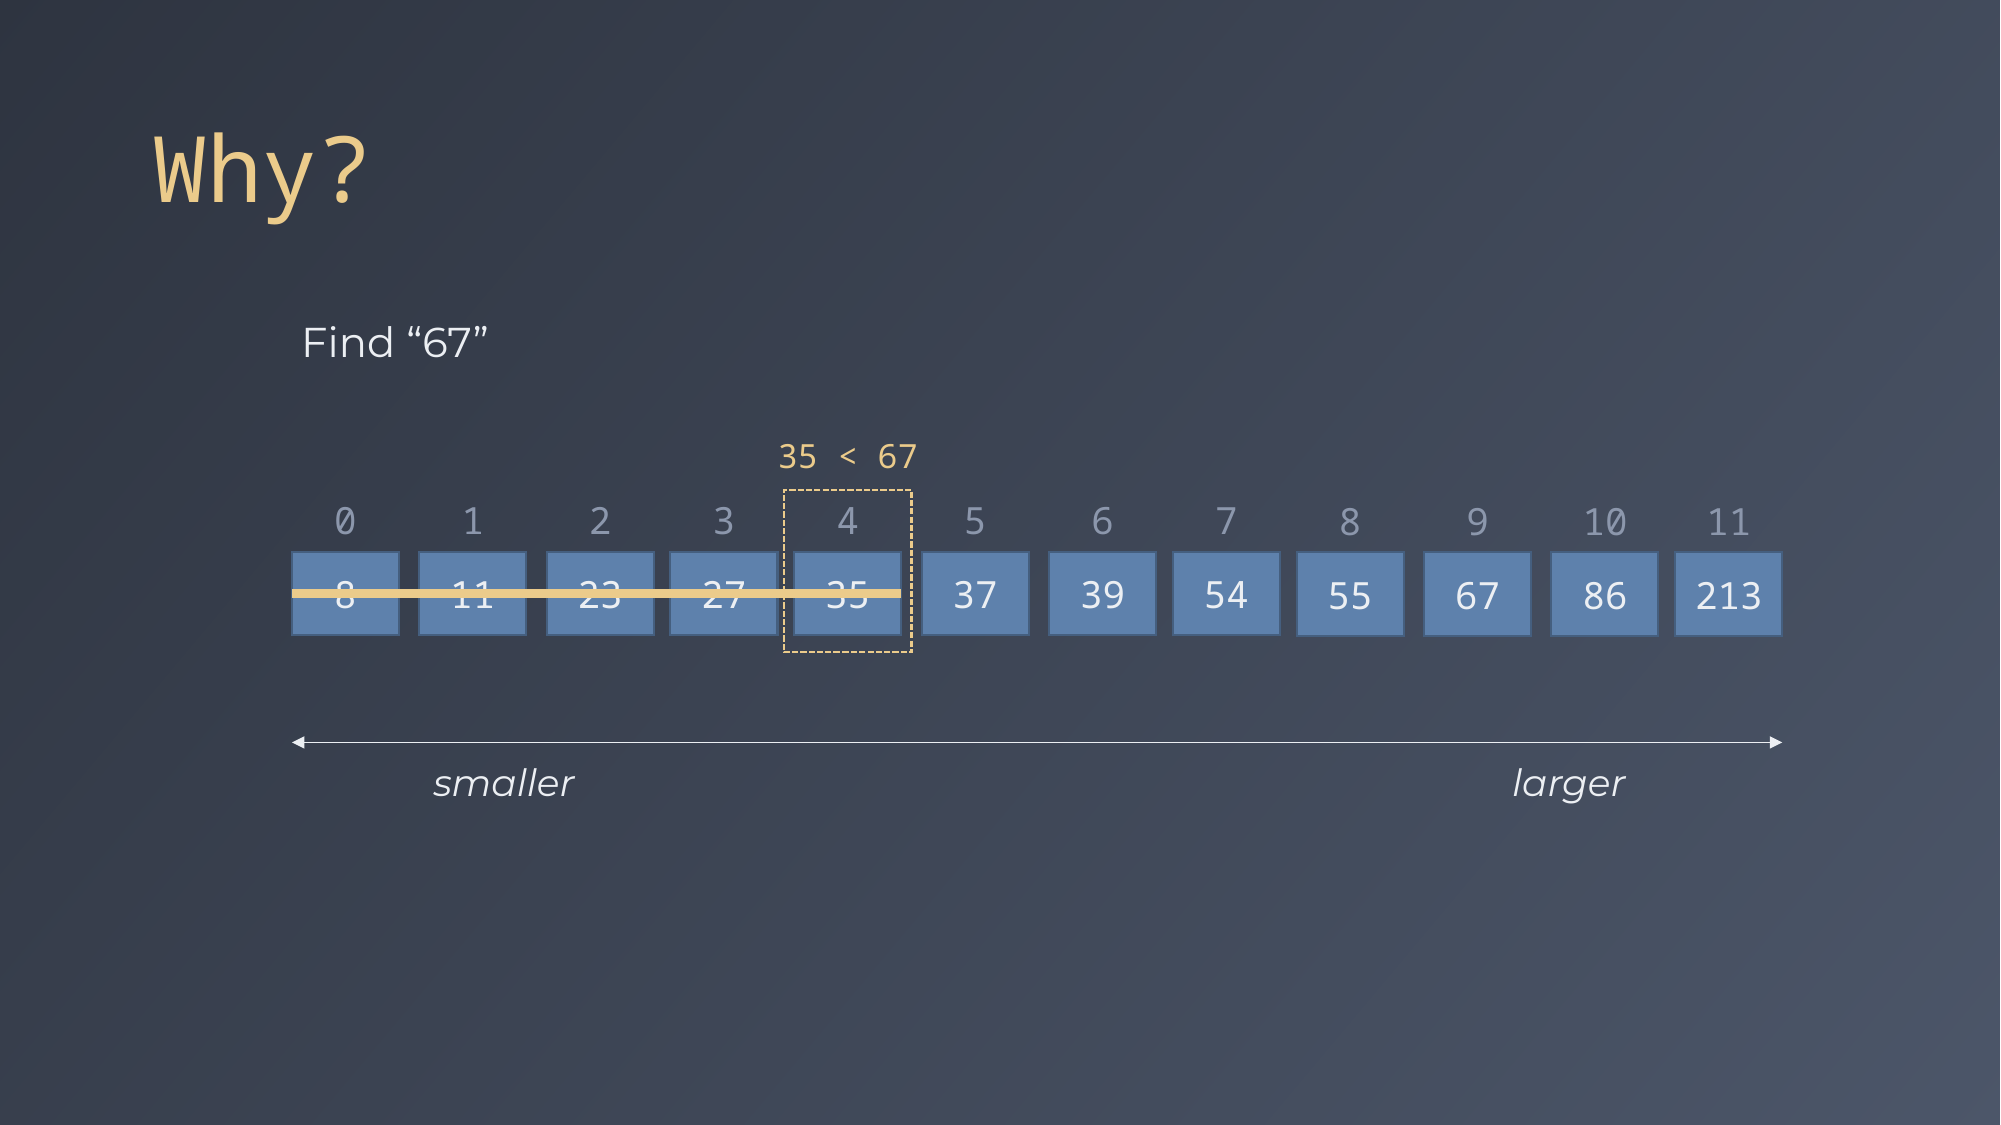

# Why?
Find “67”
35 < 67
0
8
1
11
2
23
3
27

4
35
5
37
6
39
7
54
8
55
9
67
10
86
11
213
smaller
larger